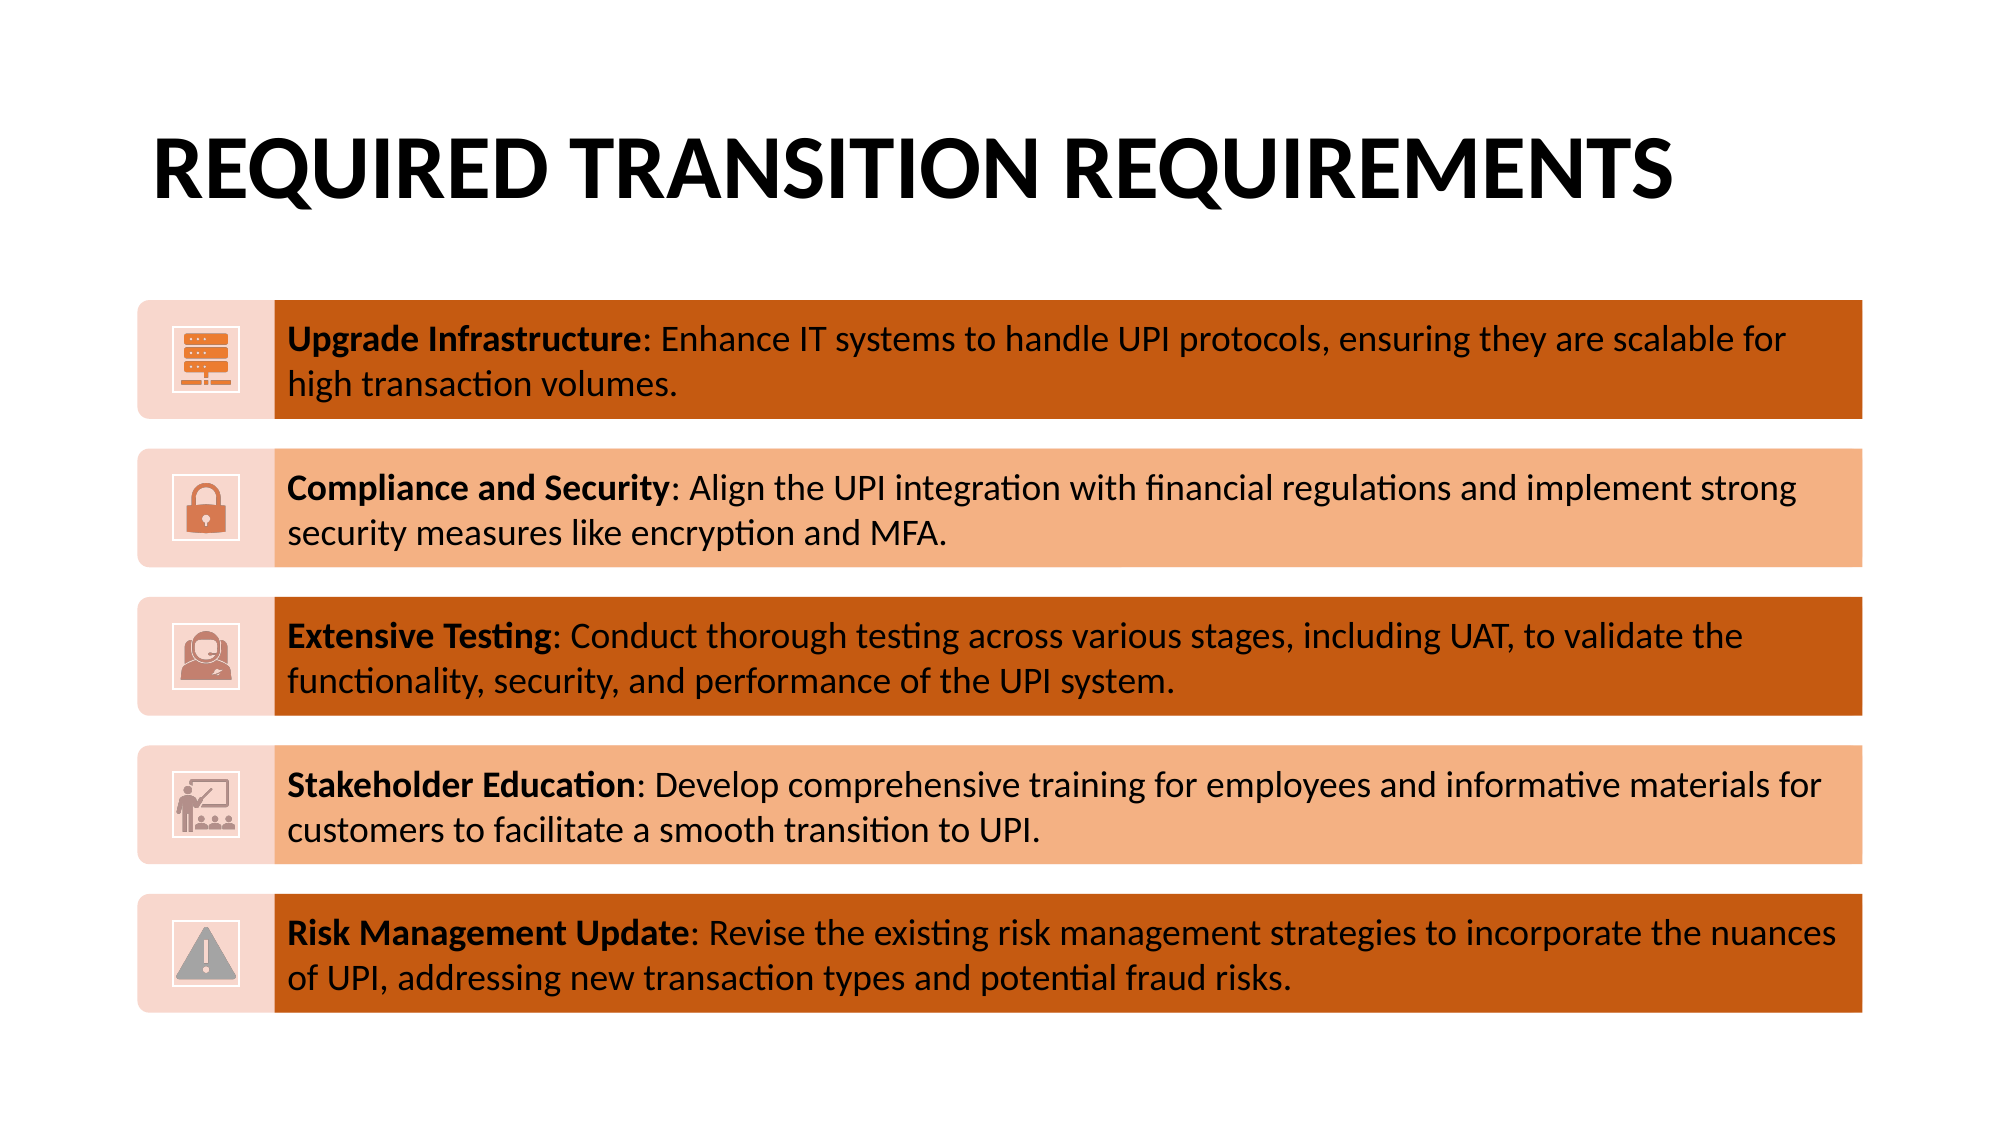

# REQUIRED TRANSITION REQUIREMENTS
Upgrade Infrastructure: Enhance IT systems to handle UPI protocols, ensuring they are scalable for high transaction volumes.
Compliance and Security: Align the UPI integration with financial regulations and implement strong security measures like encryption and MFA.
Extensive Testing: Conduct thorough testing across various stages, including UAT, to validate the functionality, security, and performance of the UPI system.
Stakeholder Education: Develop comprehensive training for employees and informative materials for customers to facilitate a smooth transition to UPI.
Risk Management Update: Revise the existing risk management strategies to incorporate the nuances of UPI, addressing new transaction types and potential fraud risks.